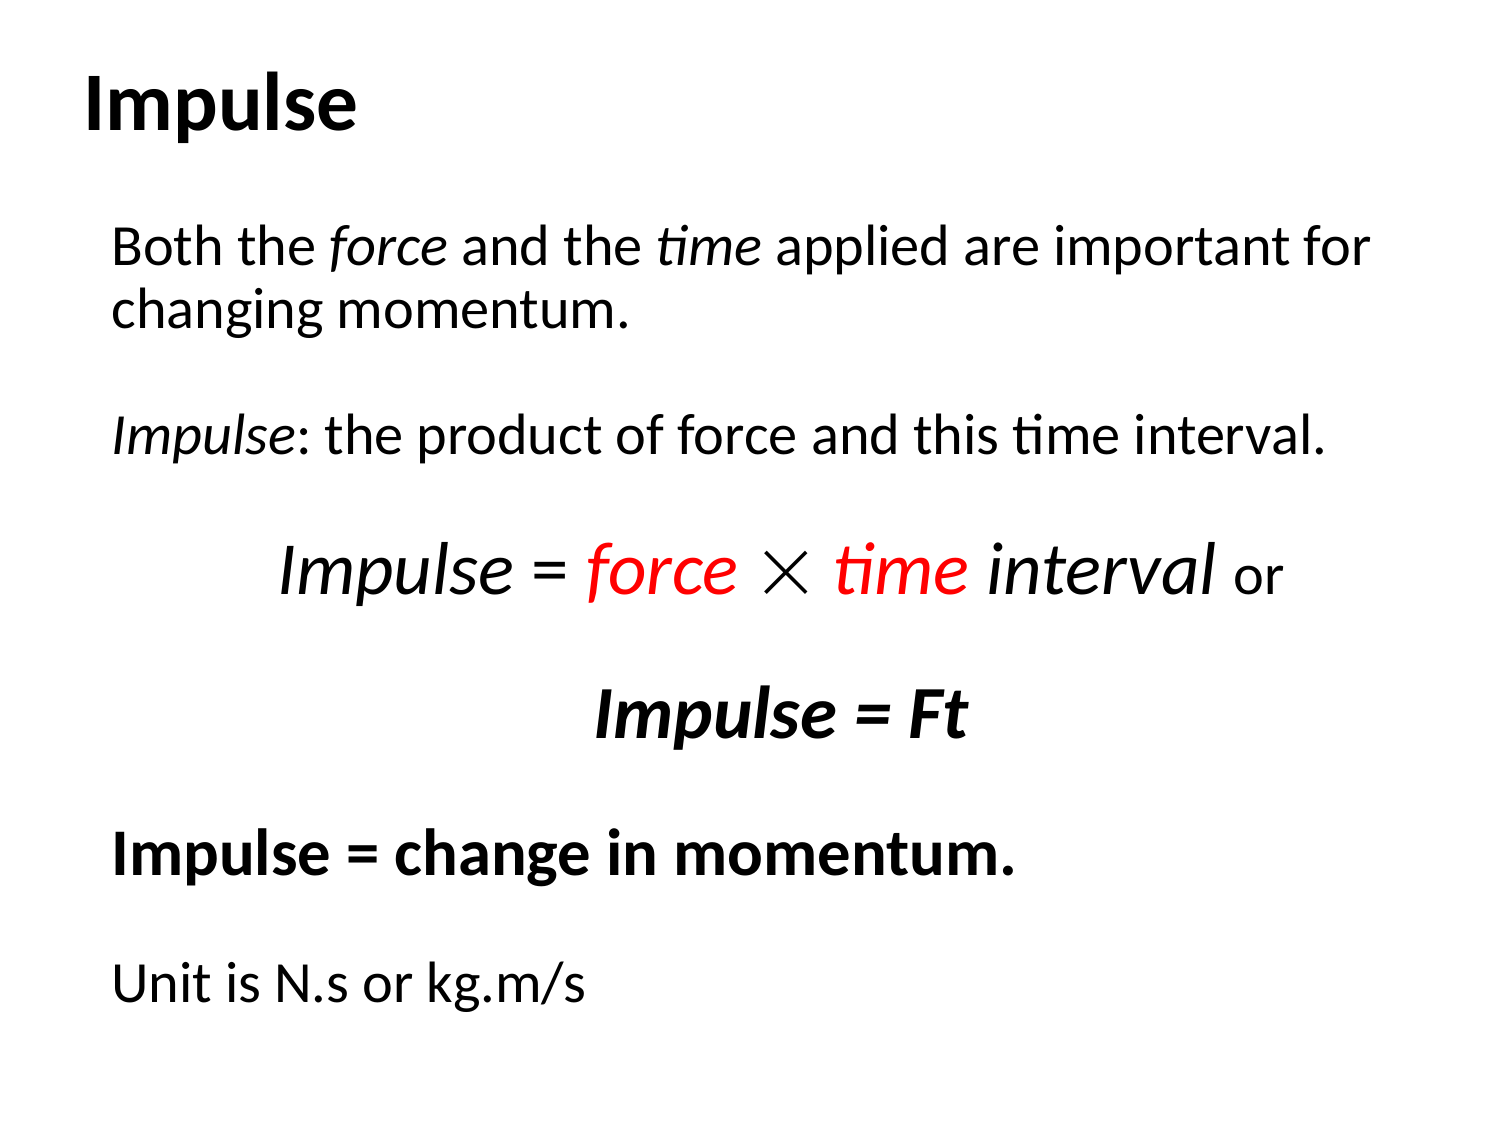

Impulse
Both the force and the time applied are important for changing momentum.

Impulse: the product of force and this time interval.

Impulse = force × time interval or

Impulse = Ft

Impulse = change in momentum.

Unit is N.s or kg.m/s